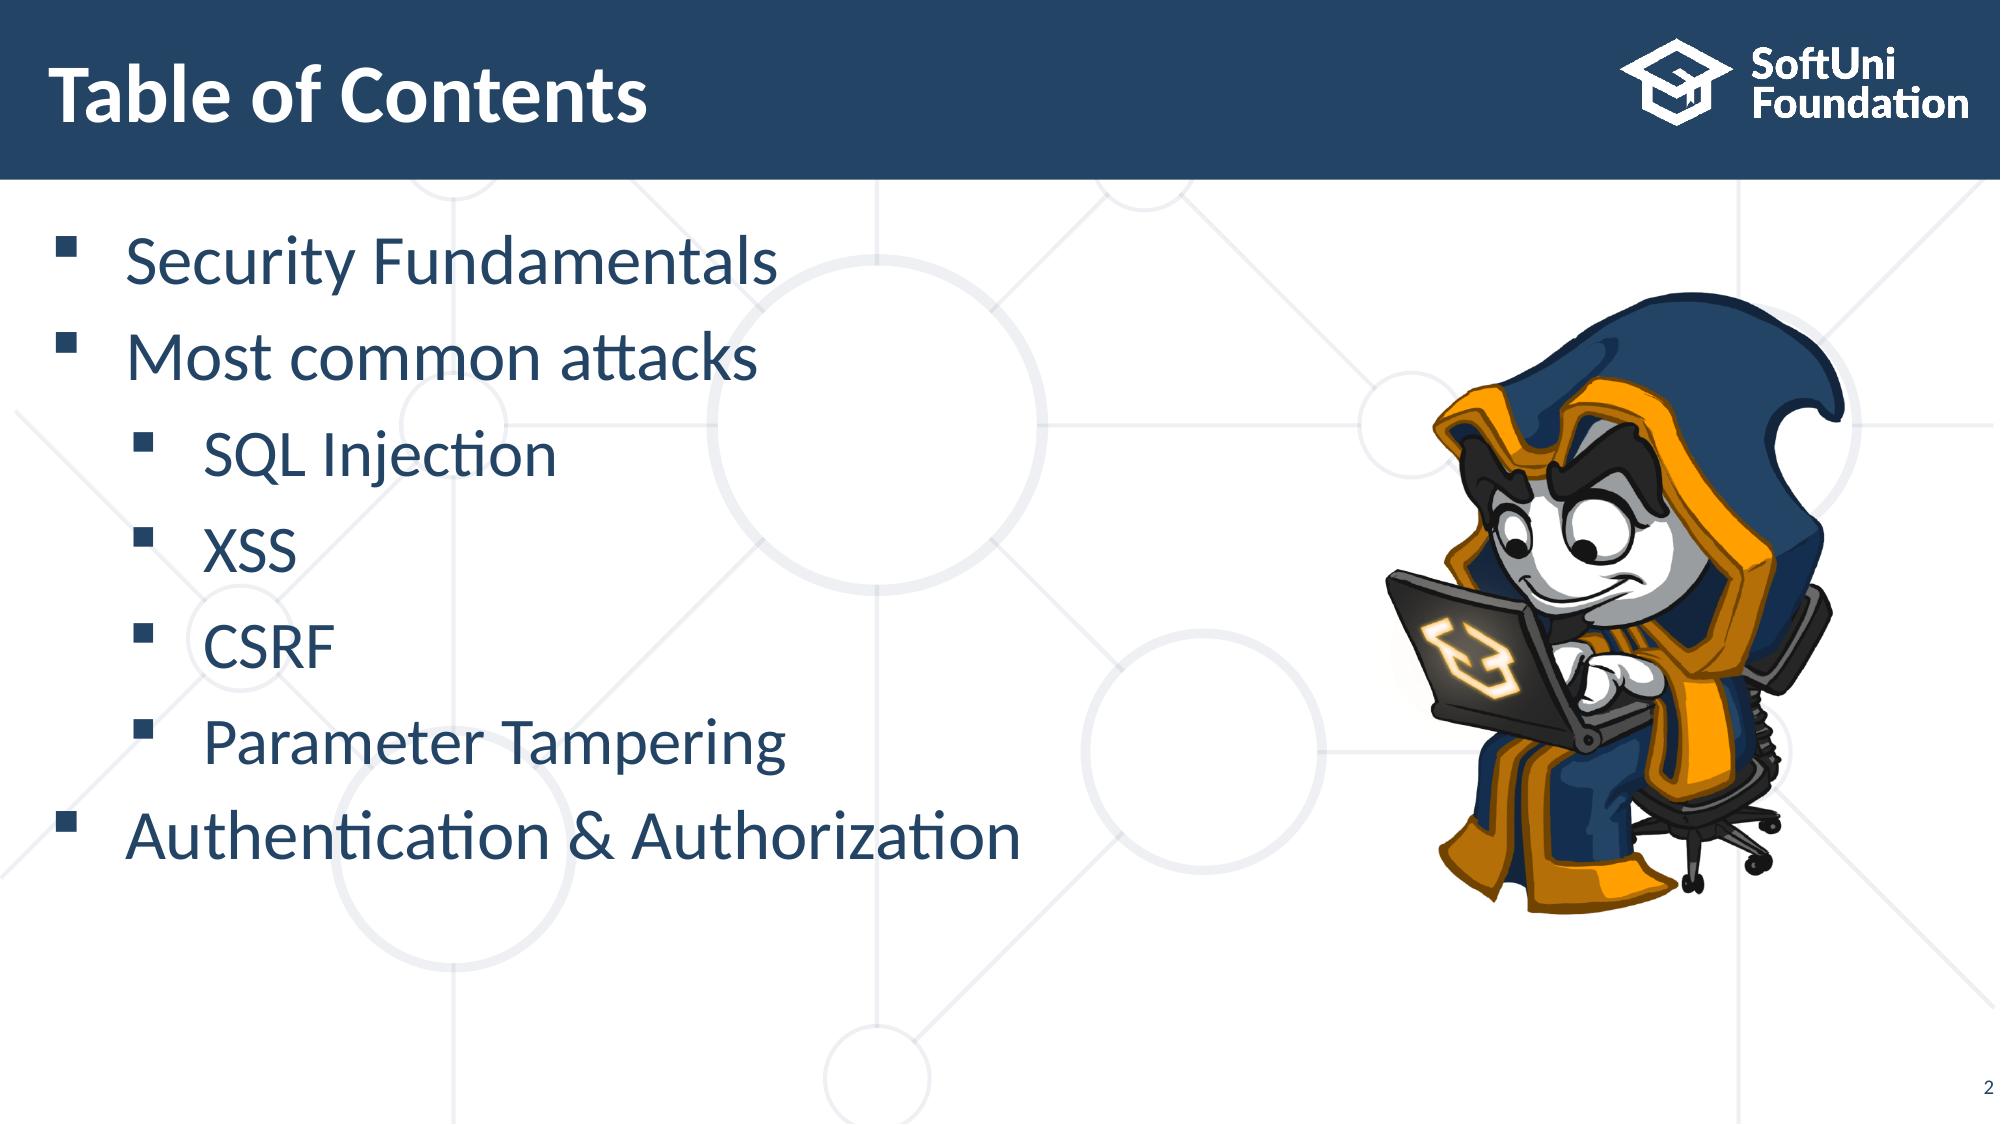

# Table of Contents
Security Fundamentals
Most common attacks
SQL Injection
XSS
CSRF
Parameter Tampering
Authentication & Authorization
2